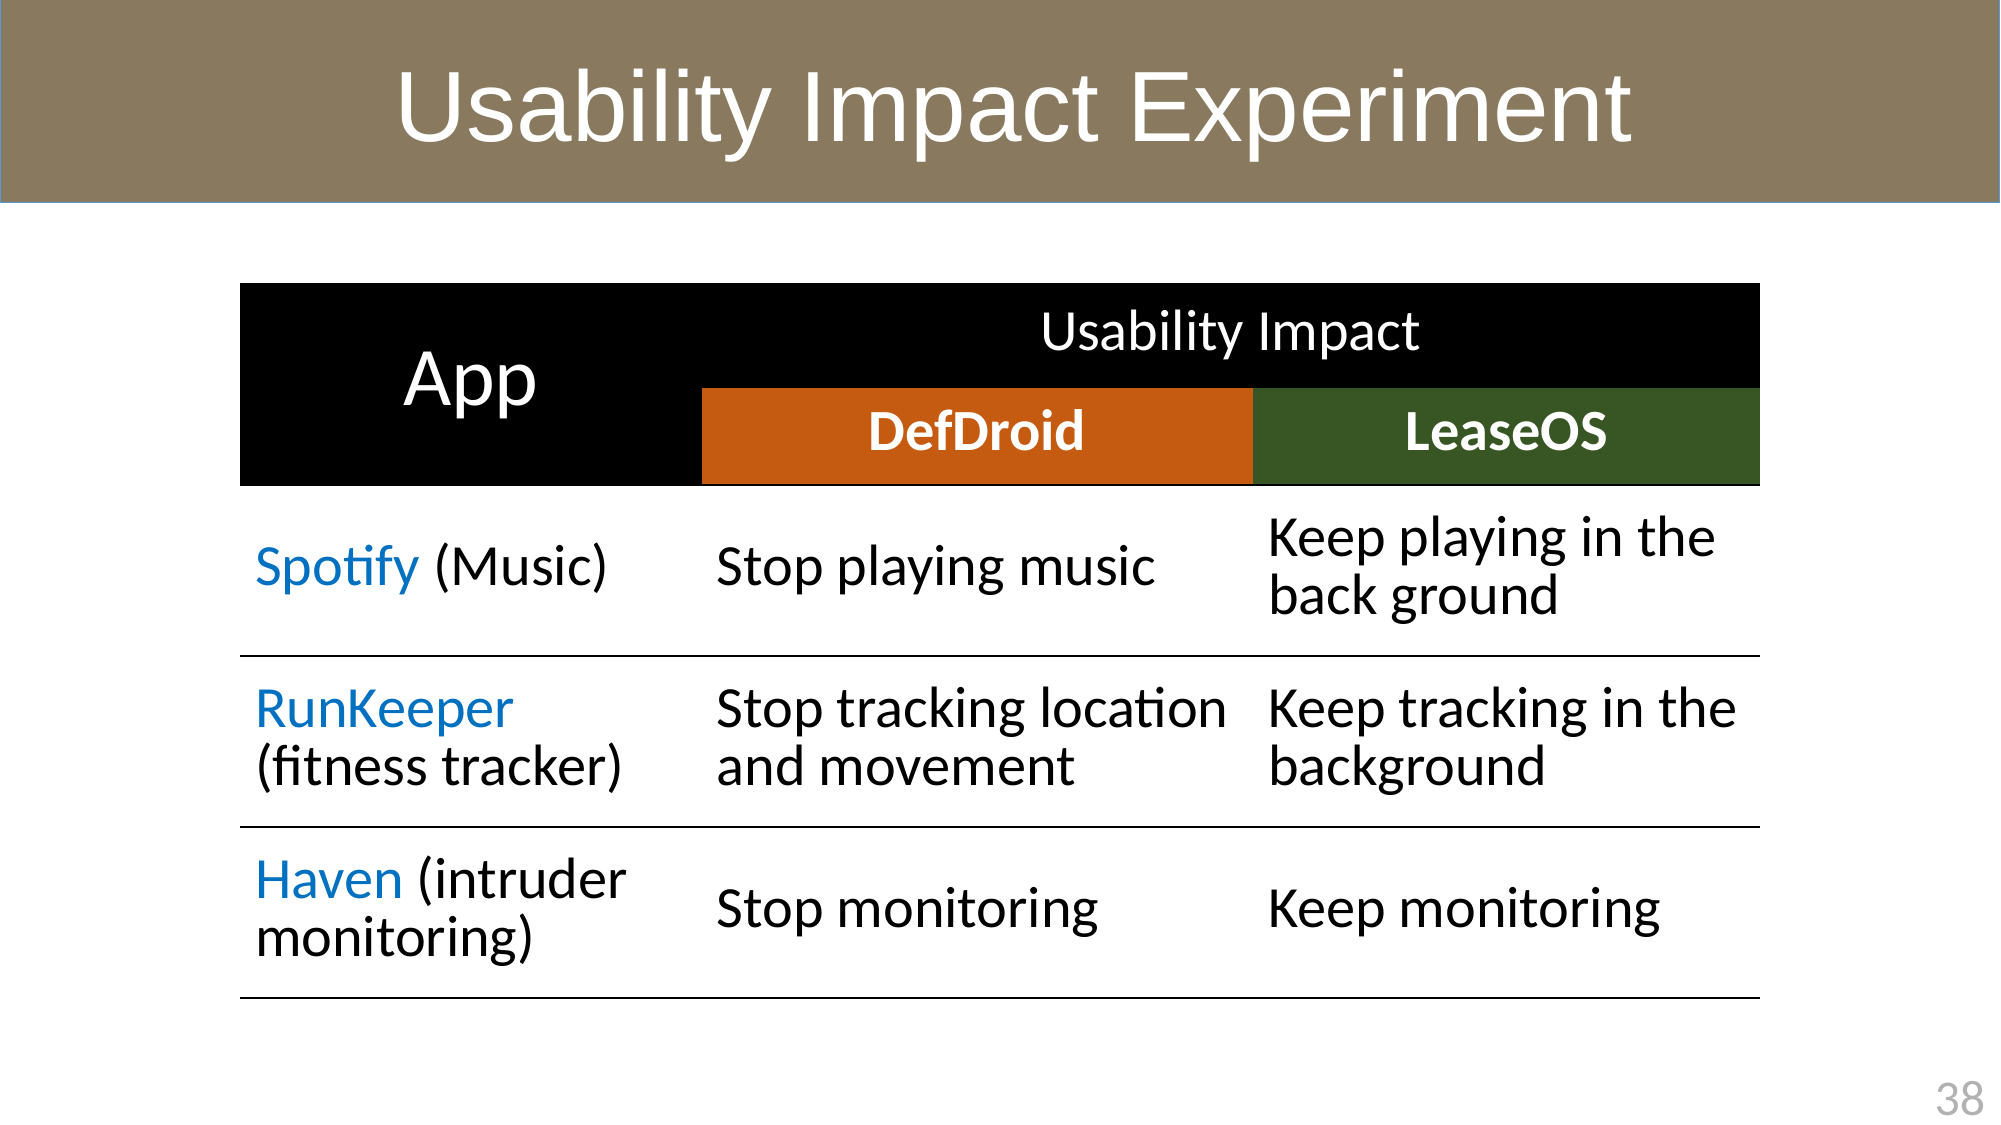

Usability Impact Experiment
| App | Usability Impact |  |
| --- | --- | --- |
|  | DefDroid | LeaseOS |
| Spotify (Music) | Stop playing music | Keep playing in the back ground |
| RunKeeper (fitness tracker) | Stop tracking location and movement | Keep tracking in the background |
| Haven (intruder monitoring) | Stop monitoring | Keep monitoring |
38